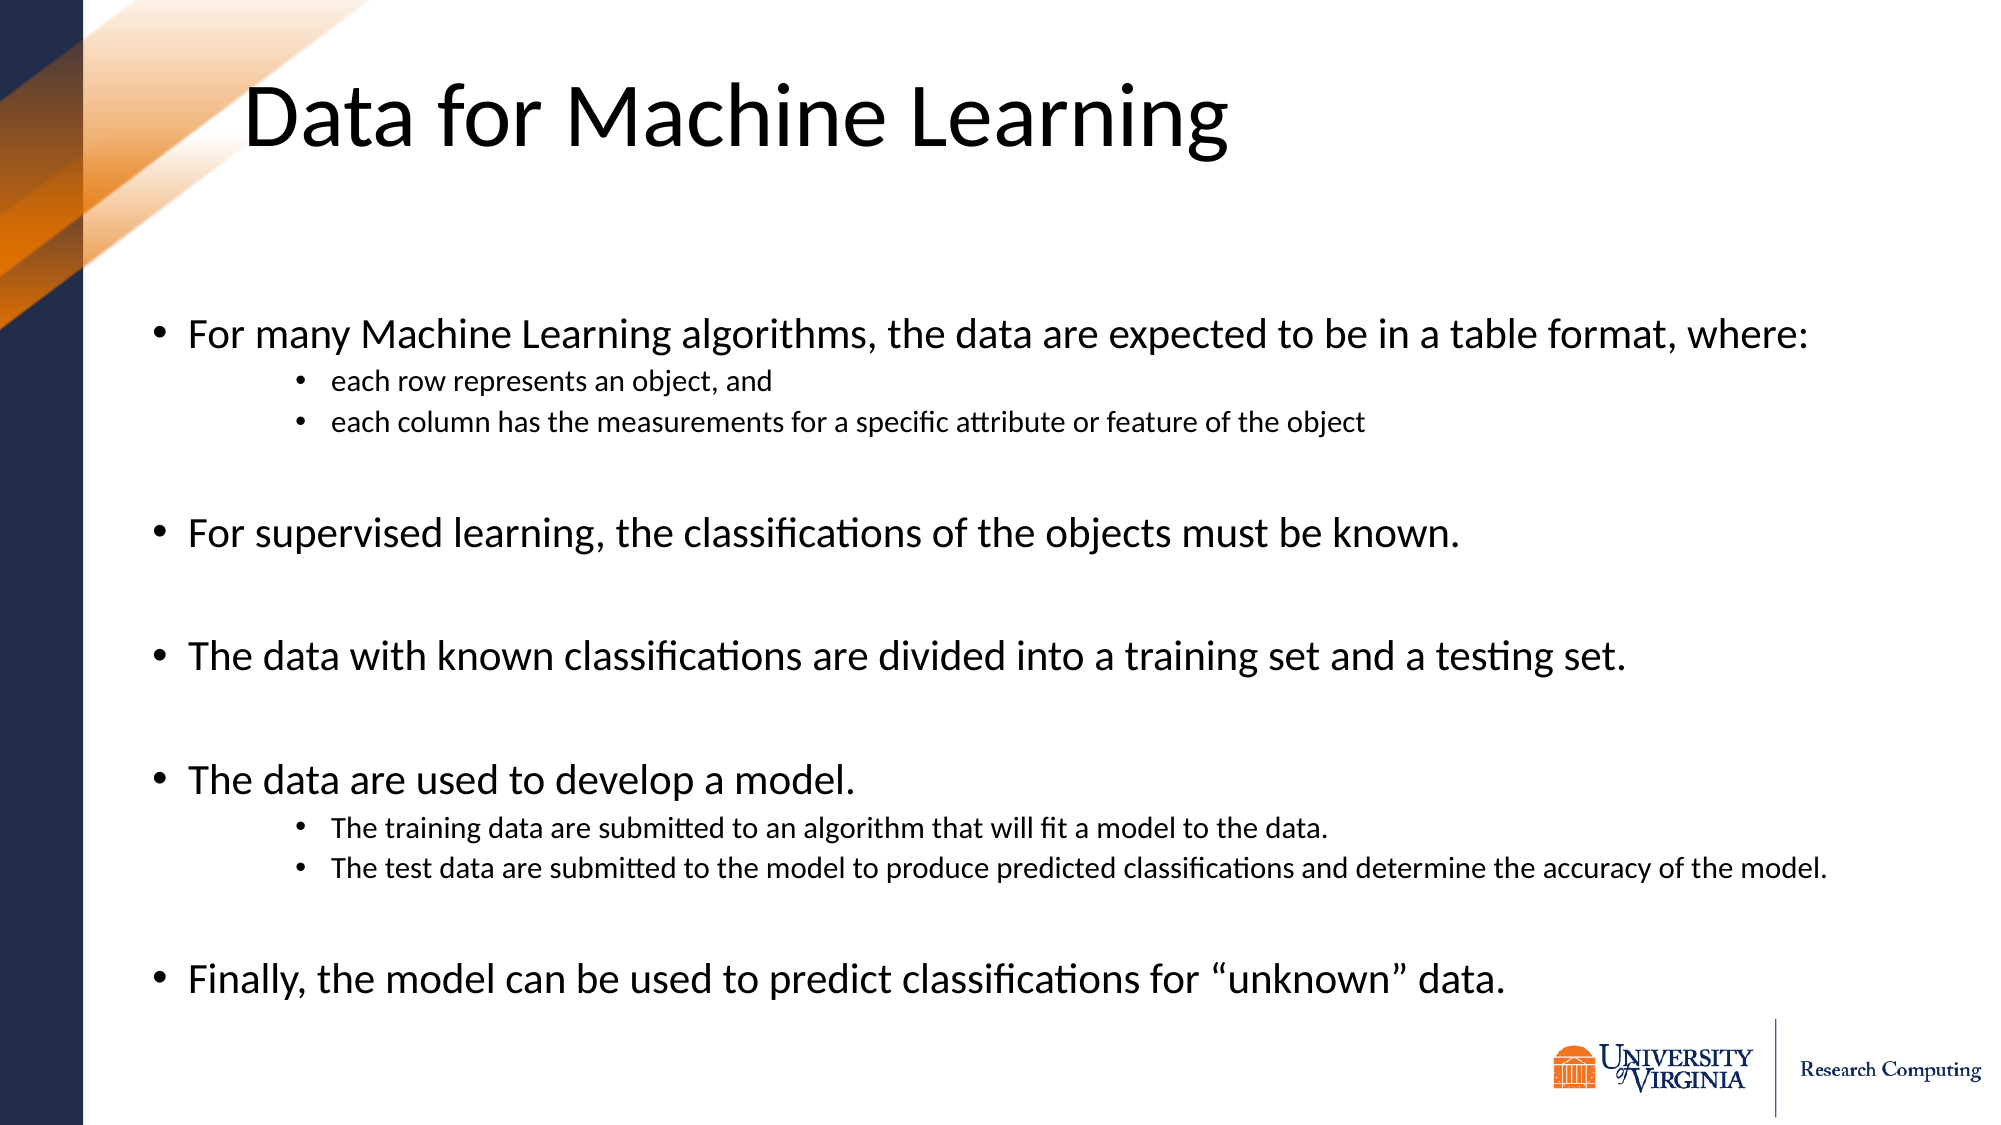

# Data for Machine Learning
For many Machine Learning algorithms, the data are expected to be in a table format, where:
each row represents an object, and
each column has the measurements for a specific attribute or feature of the object

For supervised learning, the classifications of the objects must be known.

The data with known classifications are divided into a training set and a testing set.

The data are used to develop a model.
The training data are submitted to an algorithm that will fit a model to the data.
The test data are submitted to the model to produce predicted classifications and determine the accuracy of the model.

Finally, the model can be used to predict classifications for “unknown” data.